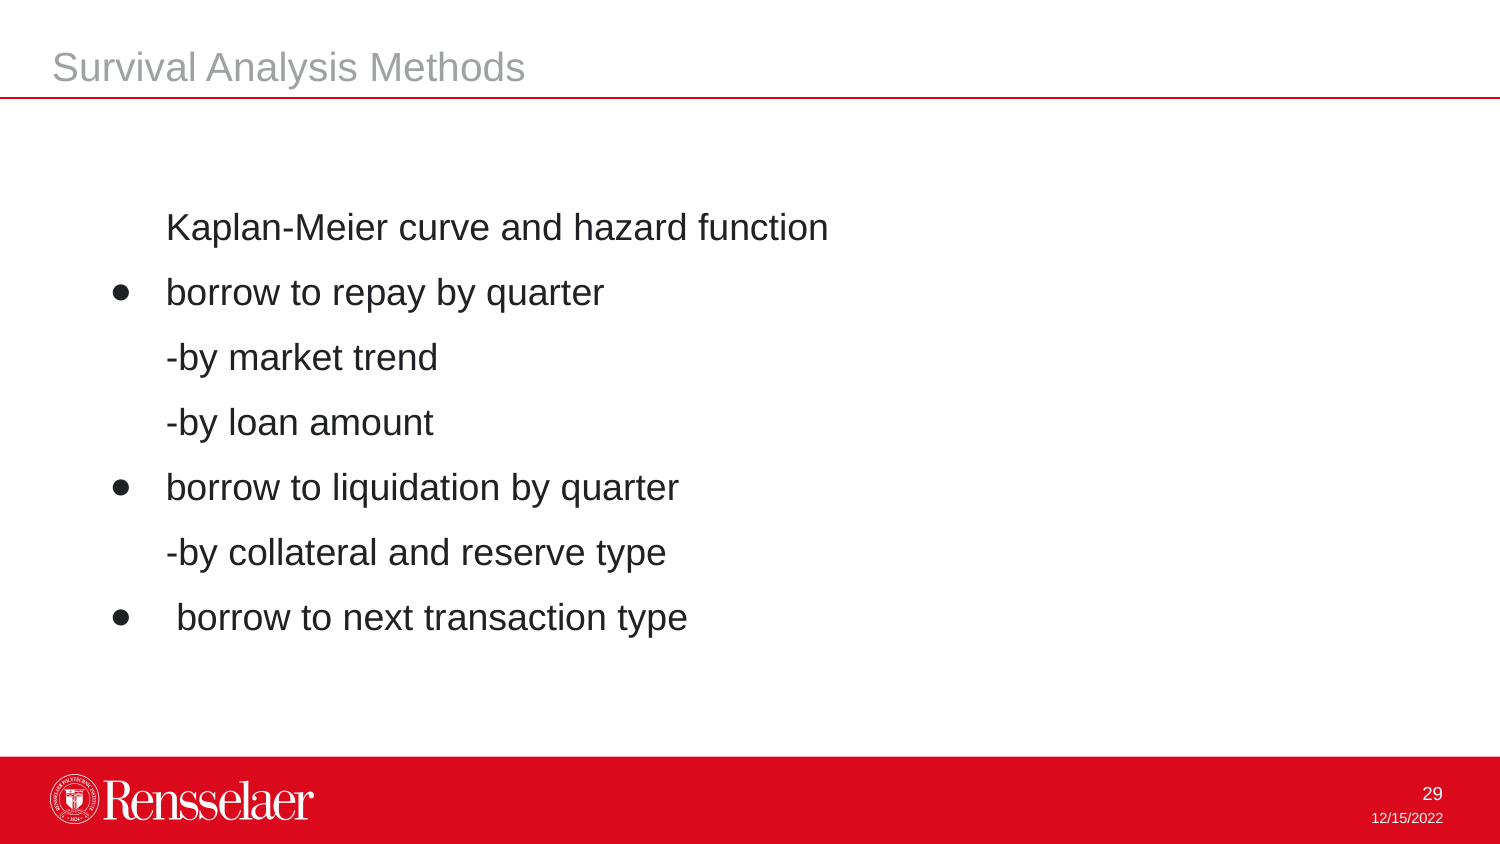

Survival Analysis Methods
Kaplan-Meier curve and hazard function
borrow to repay by quarter
-by market trend
-by loan amount
borrow to liquidation by quarter
-by collateral and reserve type
 borrow to next transaction type